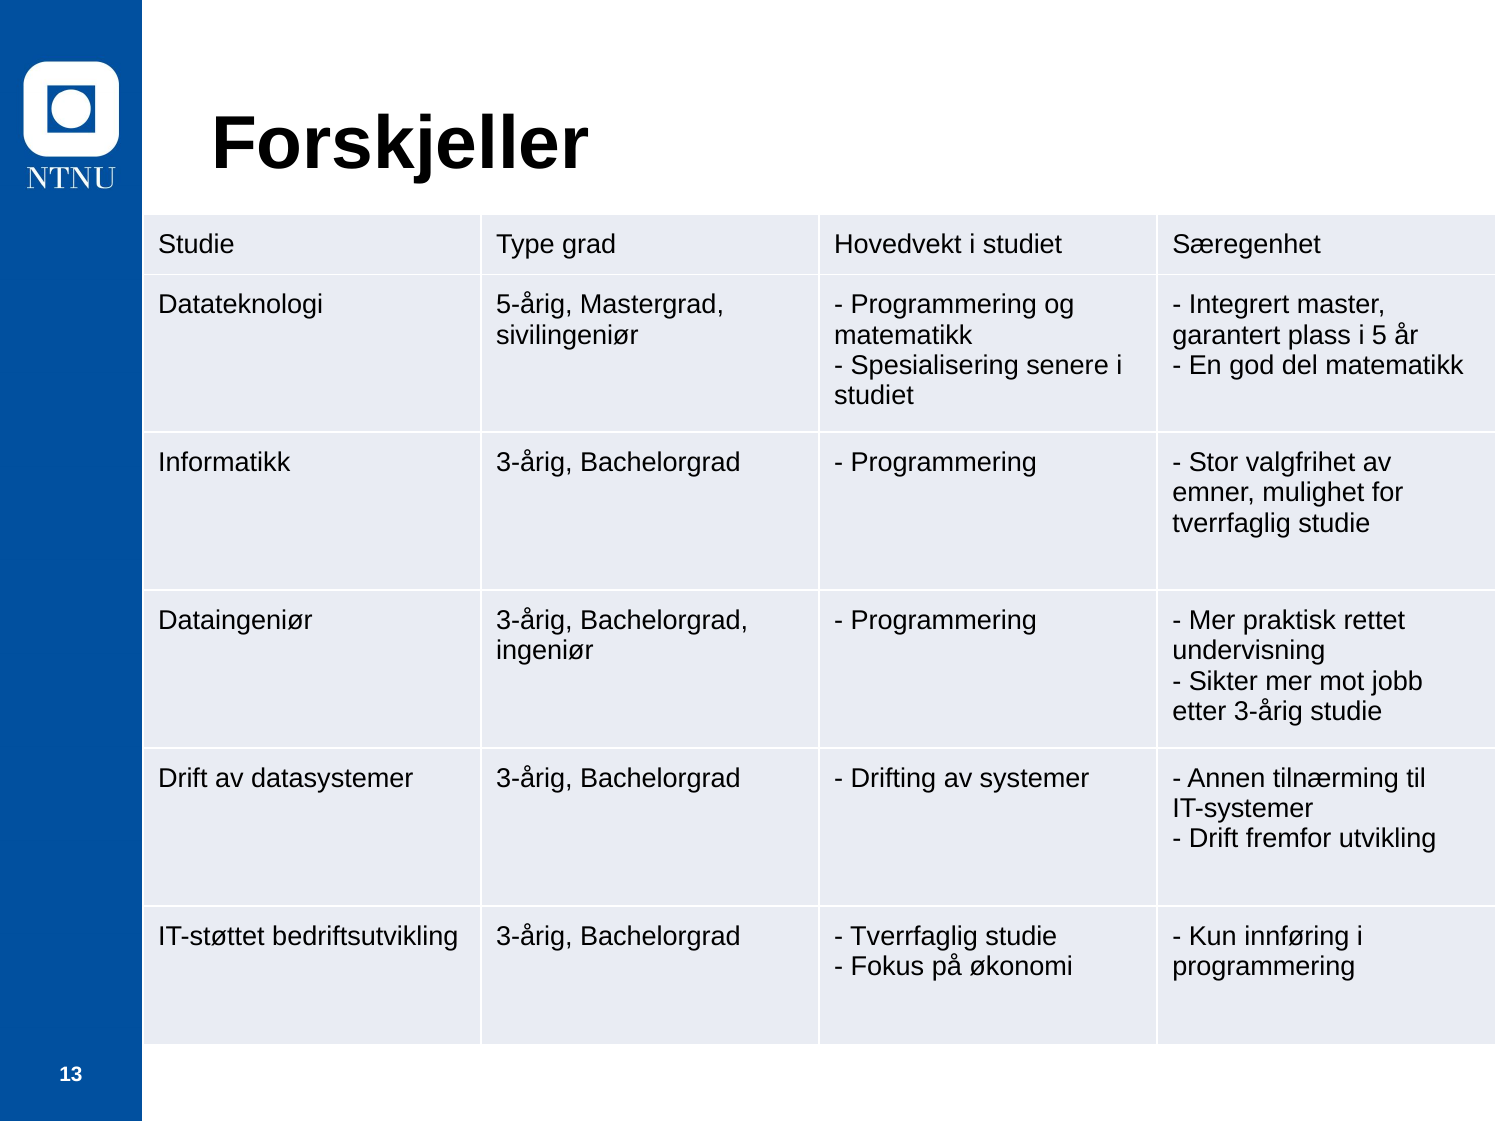

# Forskjeller
| Studie | Type grad | Hovedvekt i studiet | Særegenhet |
| --- | --- | --- | --- |
| Datateknologi | 5-årig, Mastergrad, sivilingeniør | - Programmering og matematikk - Spesialisering senere i studiet | - Integrert master, garantert plass i 5 år - En god del matematikk |
| Informatikk | 3-årig, Bachelorgrad | - Programmering | - Stor valgfrihet av emner, mulighet for tverrfaglig studie |
| Dataingeniør | 3-årig, Bachelorgrad, ingeniør | - Programmering | - Mer praktisk rettet undervisning - Sikter mer mot jobb etter 3-årig studie |
| Drift av datasystemer | 3-årig, Bachelorgrad | - Drifting av systemer | - Annen tilnærming til IT-systemer - Drift fremfor utvikling |
| IT-støttet bedriftsutvikling | 3-årig, Bachelorgrad | - Tverrfaglig studie - Fokus på økonomi | - Kun innføring i programmering |